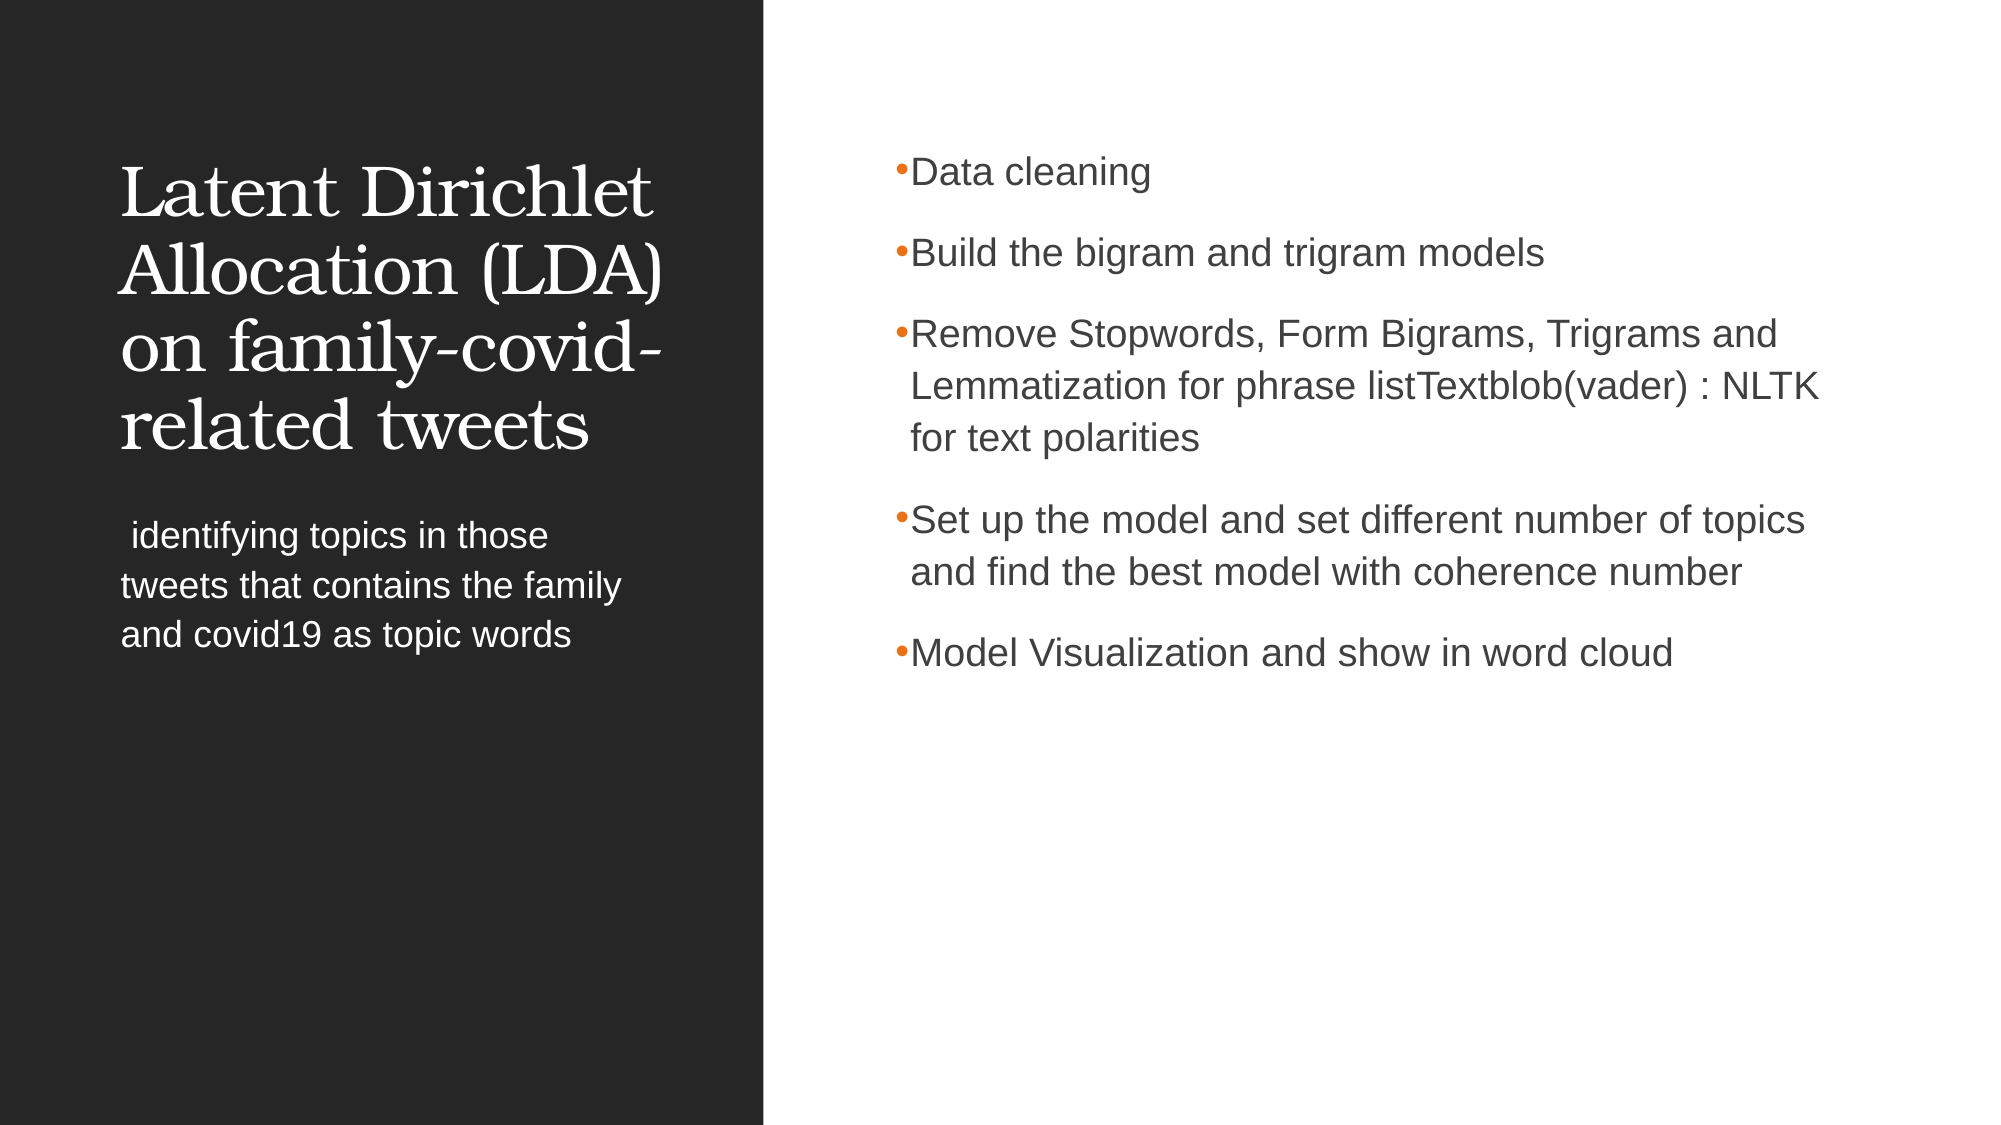

# Latent Dirichlet Allocation (LDA) on family-covid-related tweets
Data cleaning
Build the bigram and trigram models
Remove Stopwords, Form Bigrams, Trigrams and Lemmatization for phrase listTextblob(vader) : NLTK for text polarities
Set up the model and set different number of topics and find the best model with coherence number
Model Visualization and show in word cloud

 identifying topics in those tweets that contains the family and covid19 as topic words